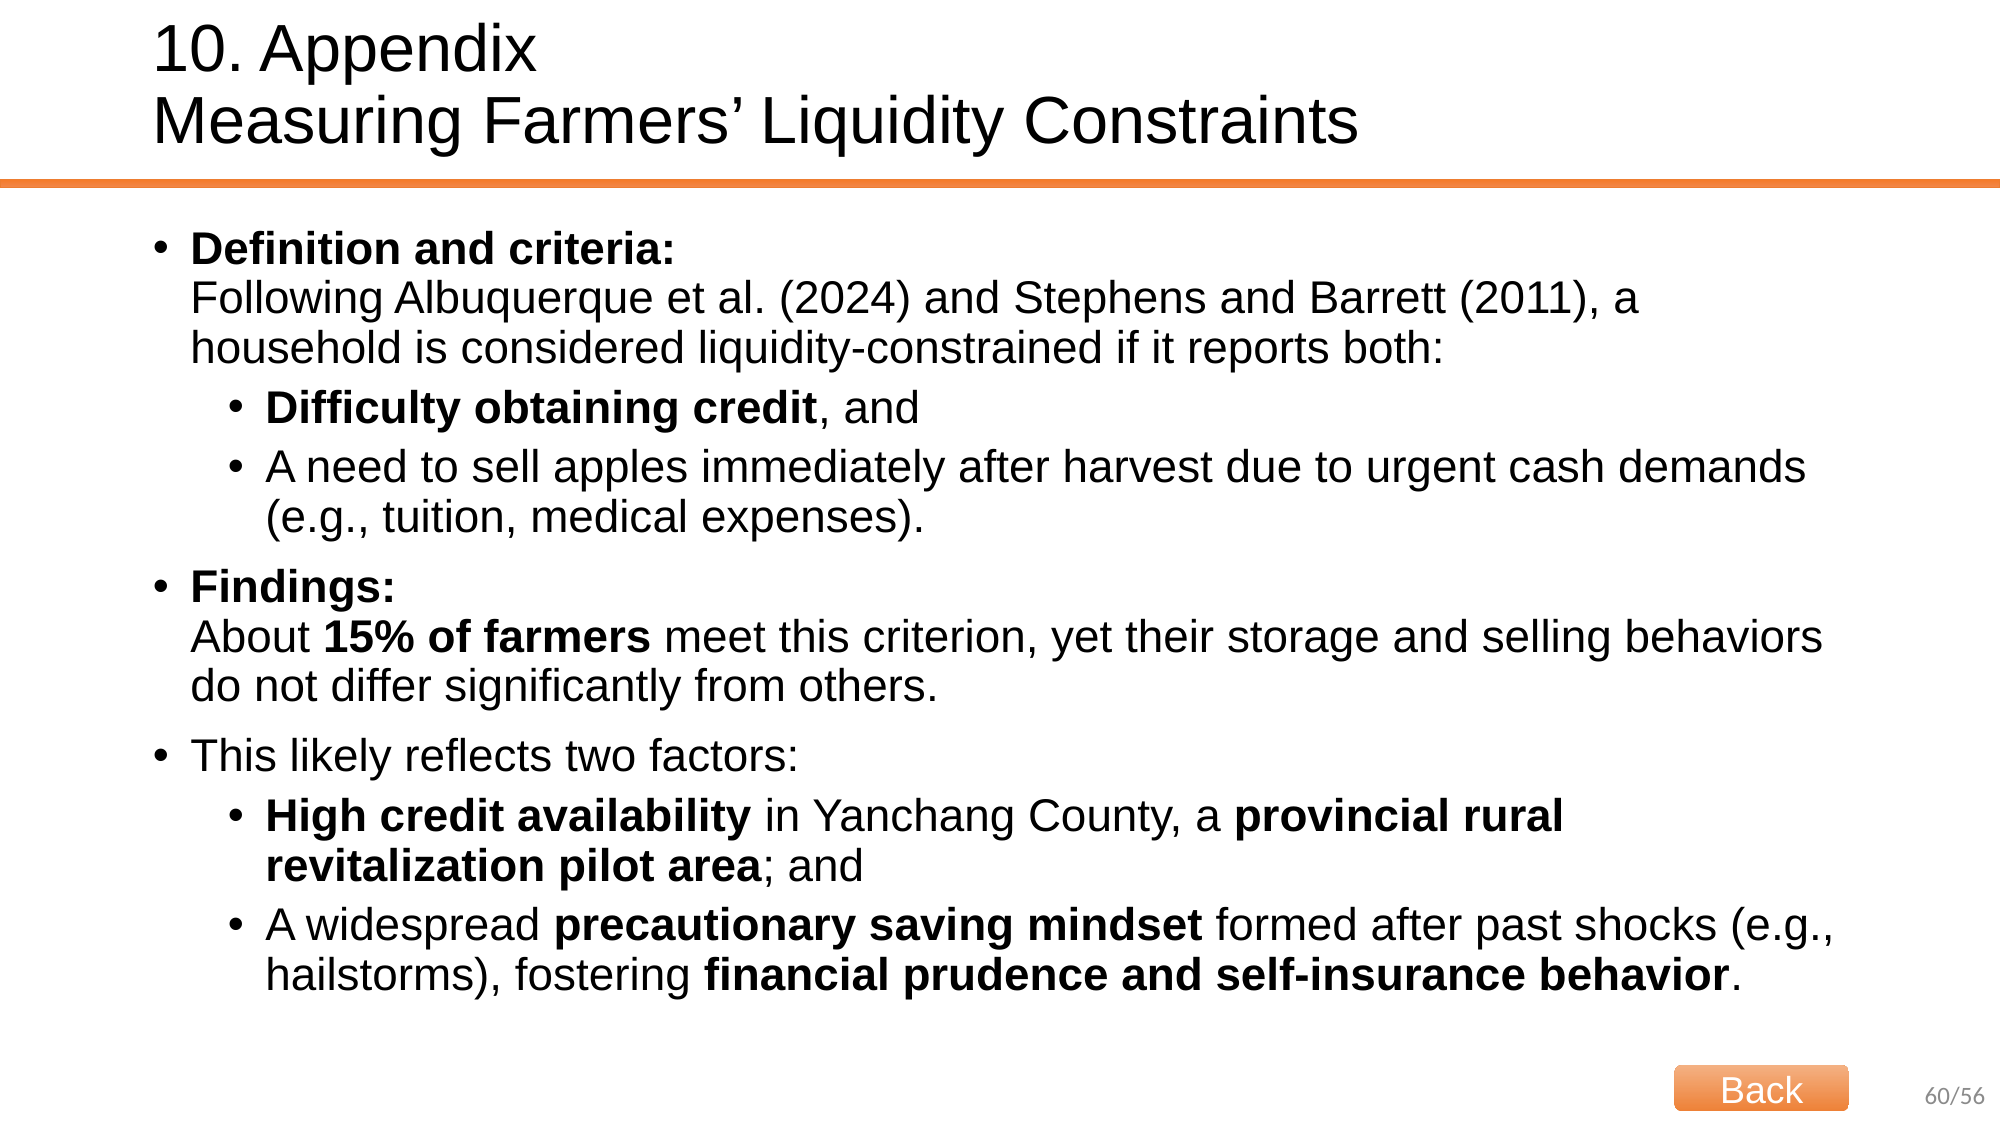

# 10. Appendix Measuring Farmers’ Liquidity Constraints
Definition and criteria:
Following Albuquerque et al. (2024) and Stephens and Barrett (2011), a household is considered liquidity-constrained if it reports both:
Difficulty obtaining credit, and
A need to sell apples immediately after harvest due to urgent cash demands (e.g., tuition, medical expenses).
Findings:
About 15% of farmers meet this criterion, yet their storage and selling behaviors do not differ significantly from others.
This likely reflects two factors:
High credit availability in Yanchang County, a provincial rural revitalization pilot area; and
A widespread precautionary saving mindset formed after past shocks (e.g., hailstorms), fostering financial prudence and self-insurance behavior.
Back